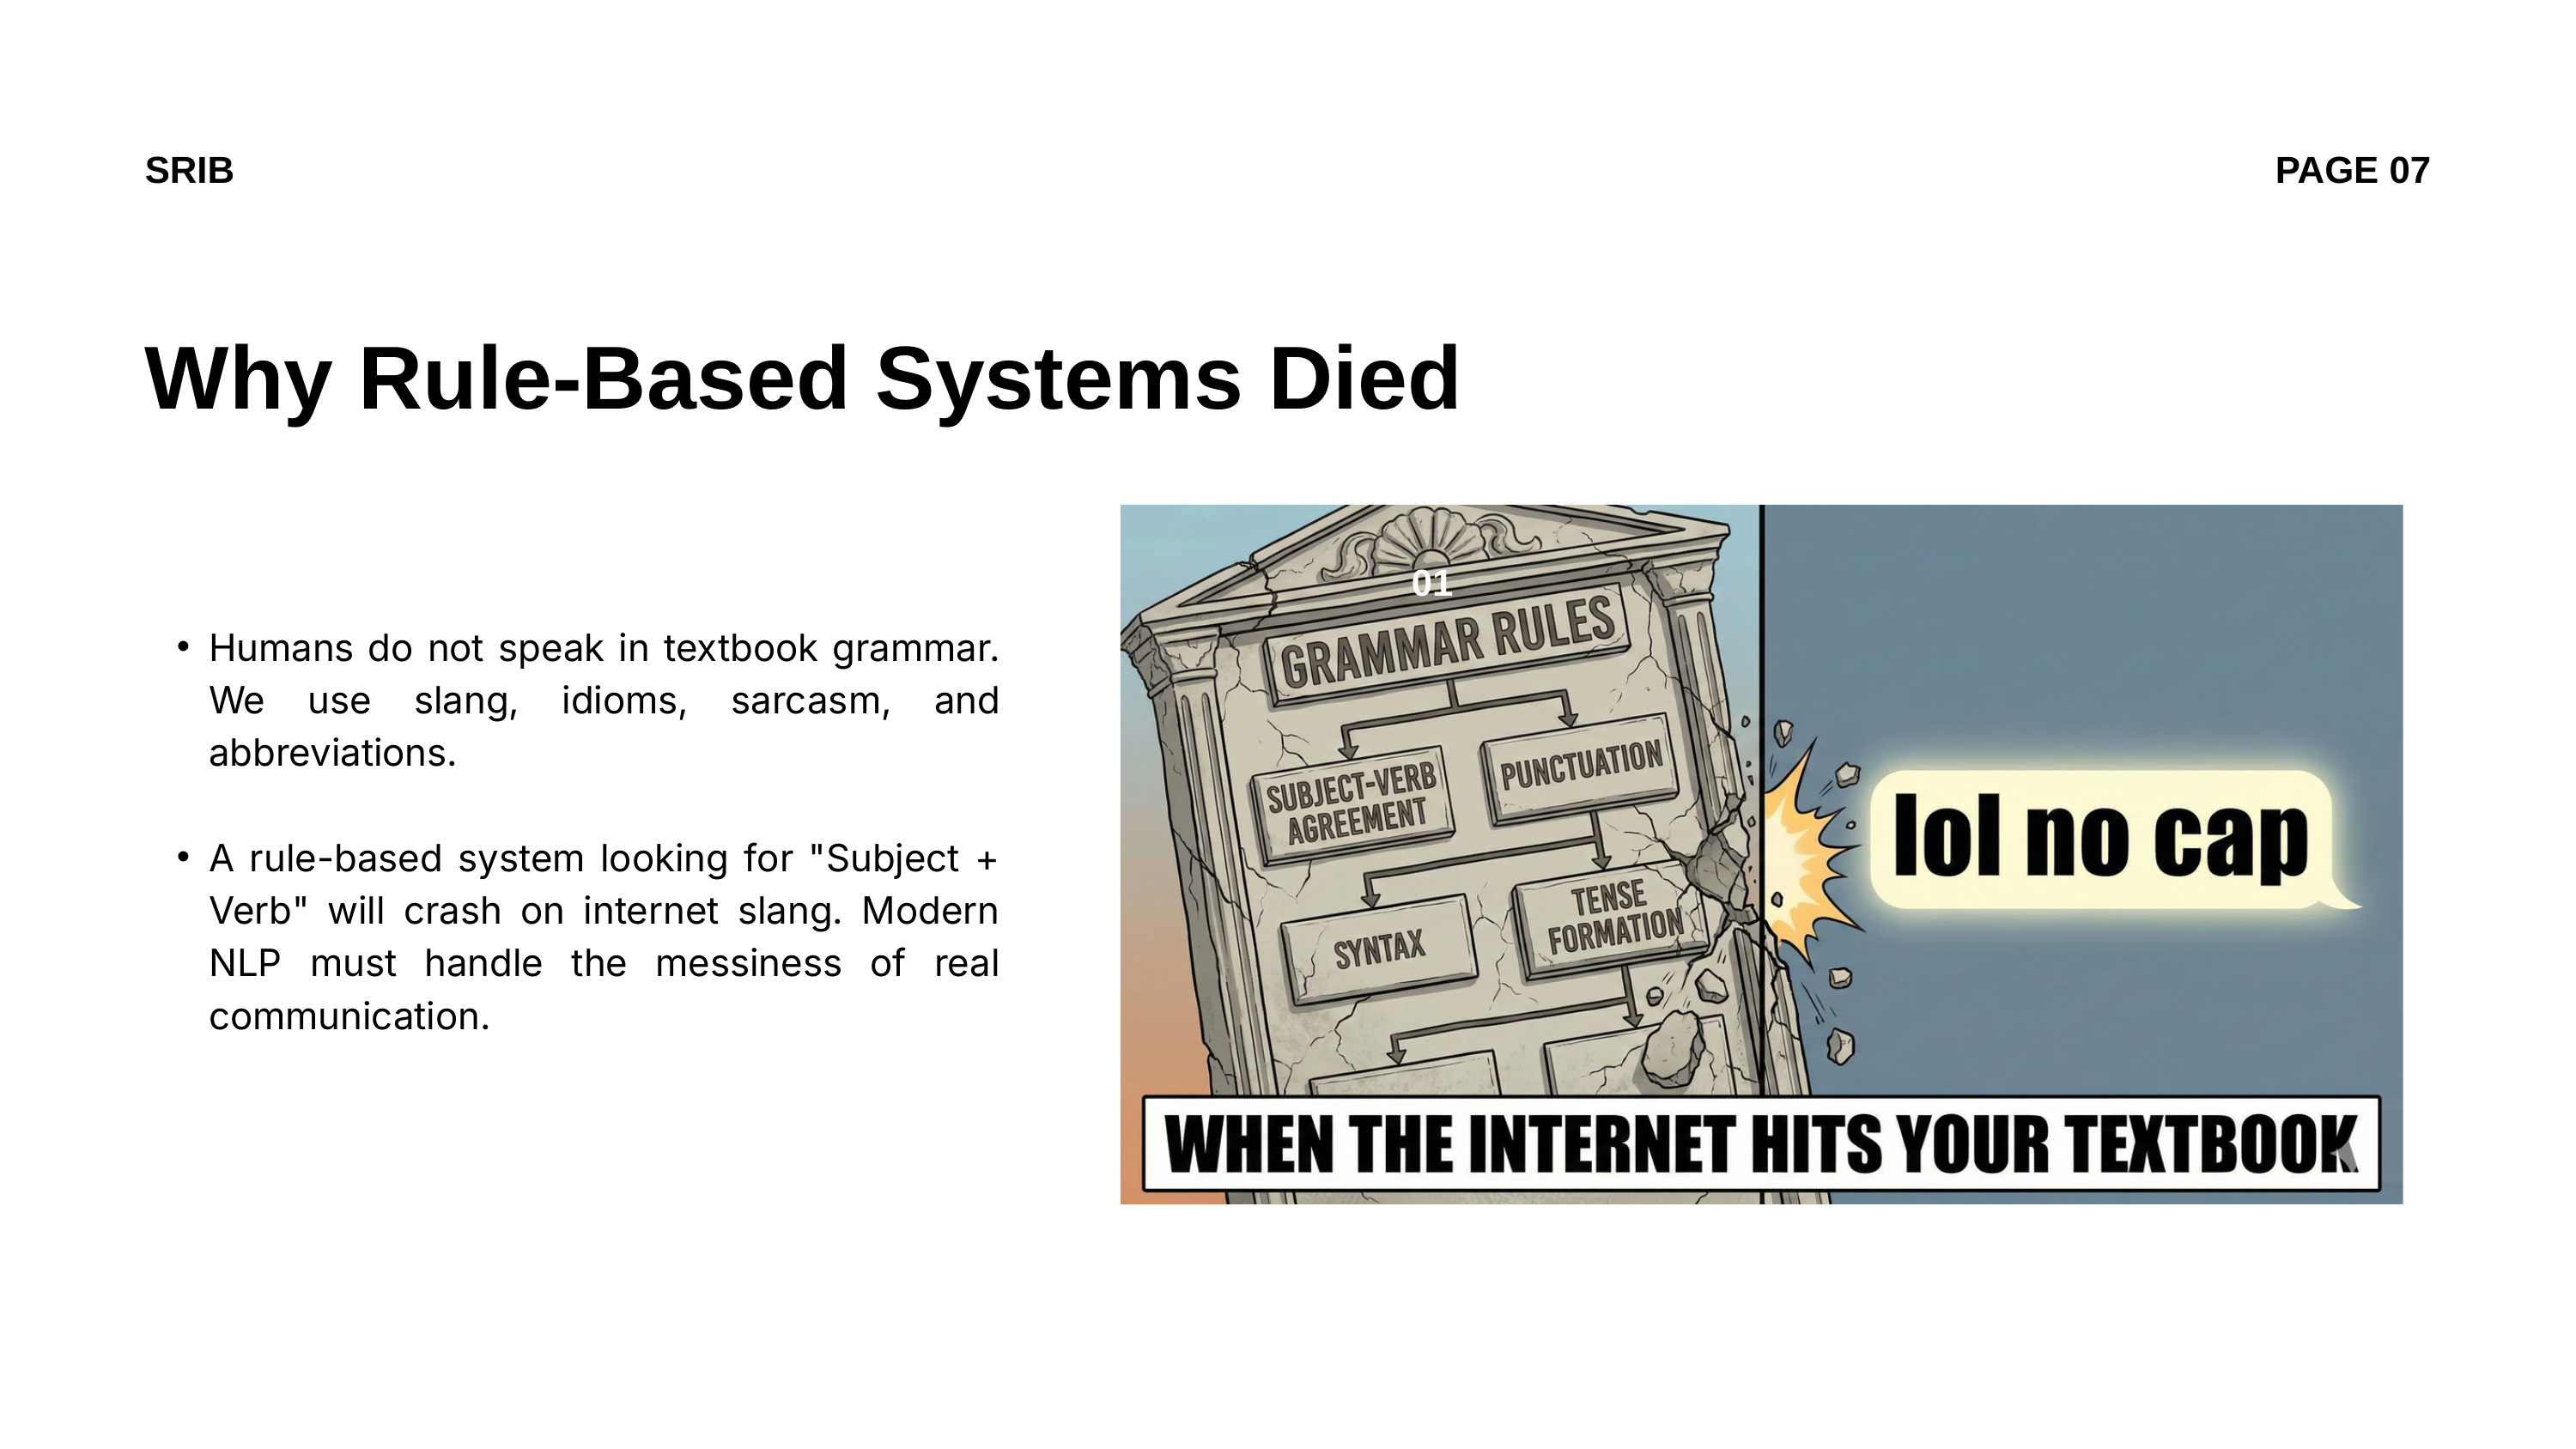

SRIB
PAGE 07
Why Rule-Based Systems Died

01
Humans do not speak in textbook grammar. We use slang, idioms, sarcasm, and abbreviations.

A rule-based system looking for "Subject + Verb" will crash on internet slang. Modern NLP must handle the messiness of real communication.